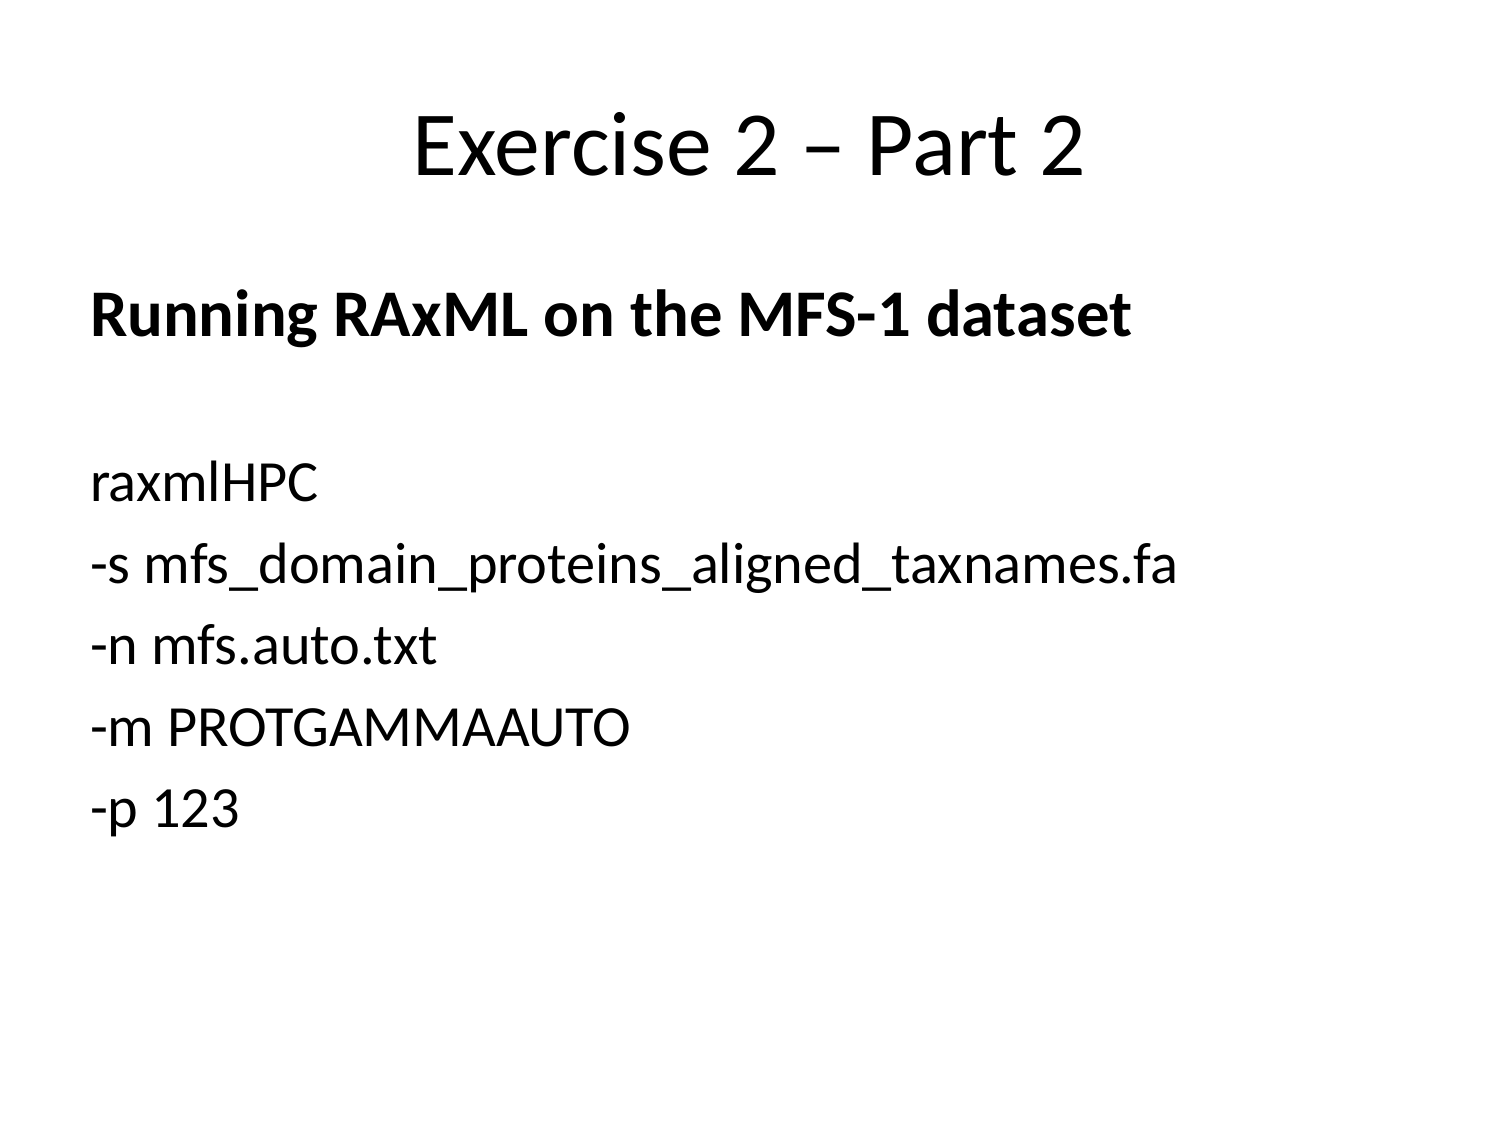

# Exercise 2 – Part 2
Running RAxML on the MFS-1 dataset

raxmlHPC
-s mfs_domain_proteins_aligned_taxnames.fa
-n mfs.auto.txt
-m PROTGAMMAAUTO
-p 123